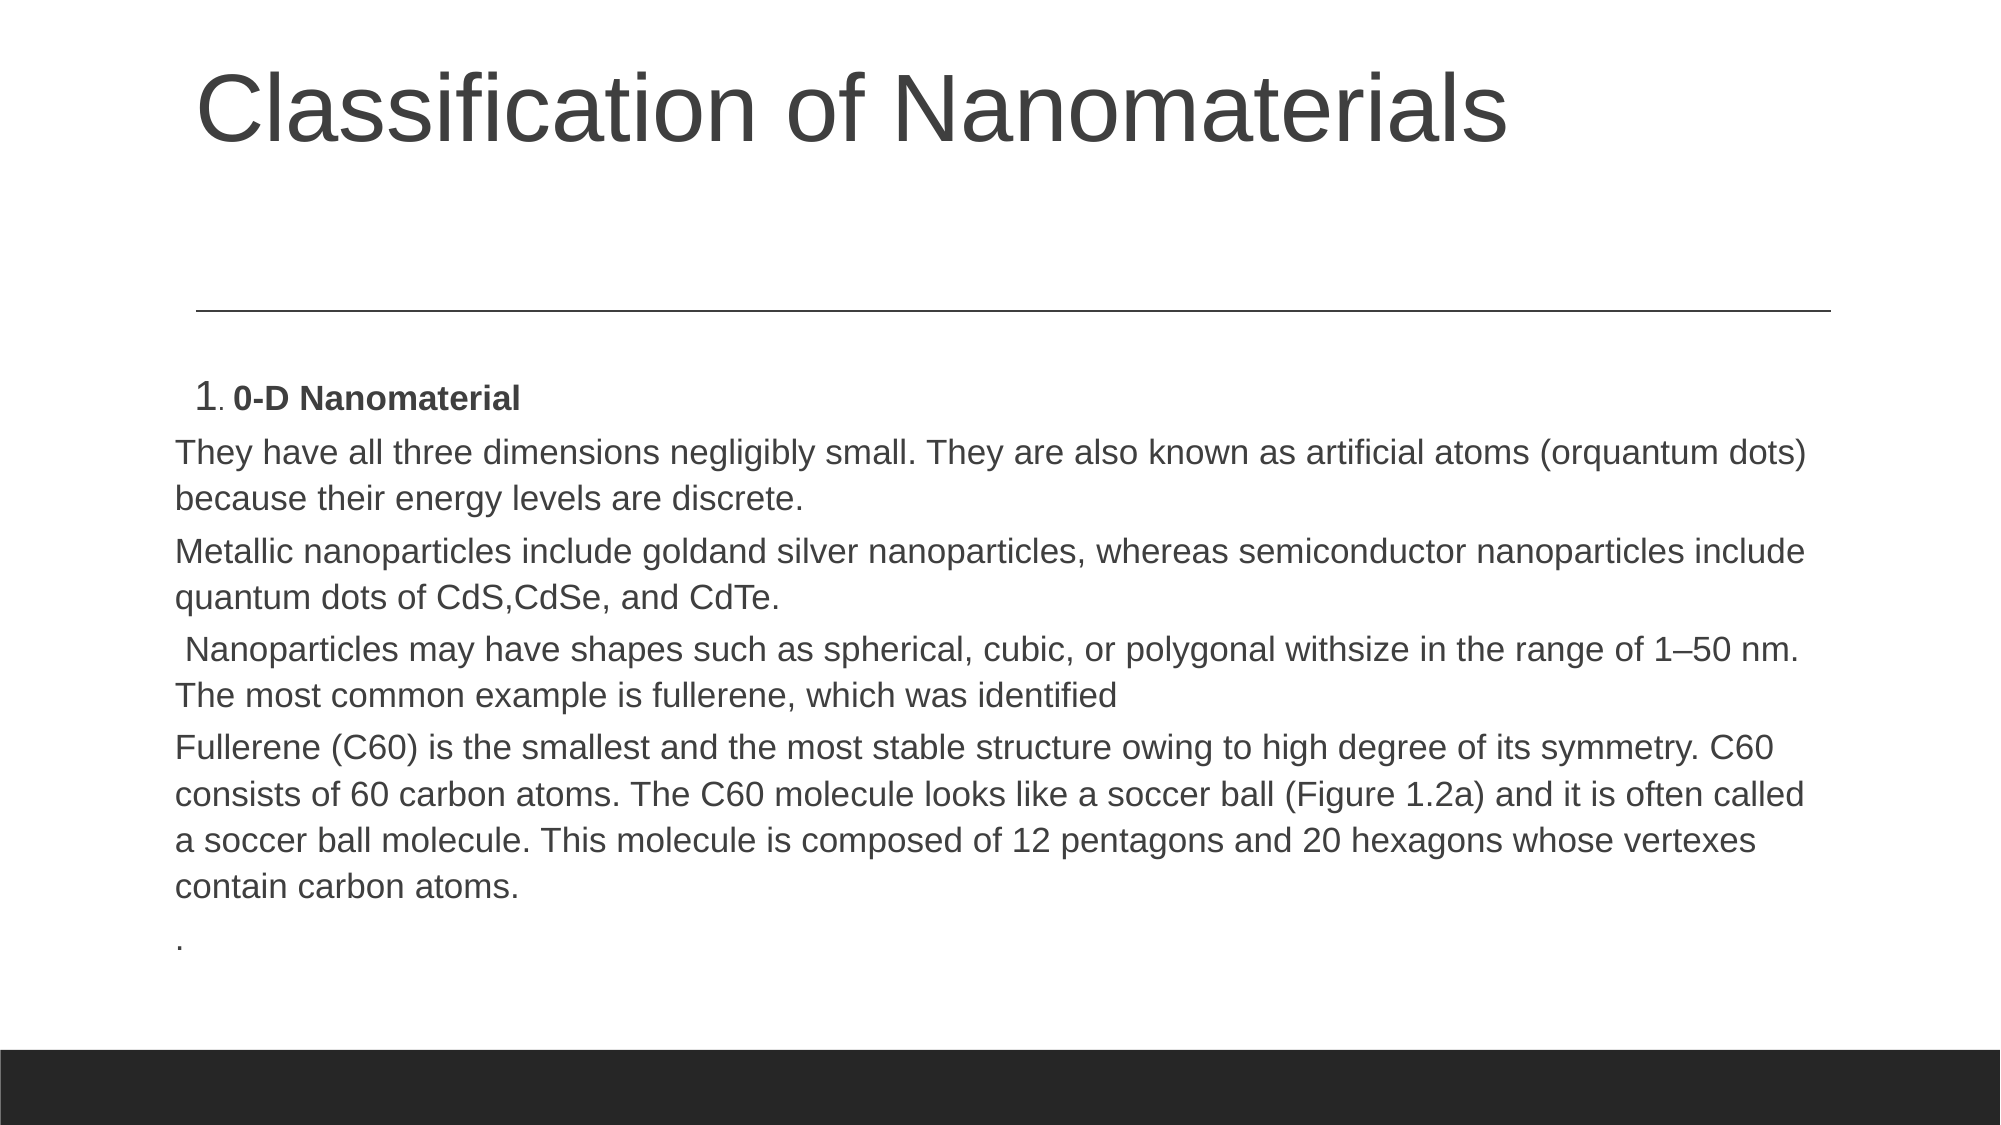

# Classification of Nanomaterials
  1. 0-D Nanomaterial
They have all three dimensions negligibly small. They are also known as artificial atoms (orquantum dots) because their energy levels are discrete.
Metallic nanoparticles include goldand silver nanoparticles, whereas semiconductor nanoparticles include quantum dots of CdS,CdSe, and CdTe.
 Nanoparticles may have shapes such as spherical, cubic, or polygonal withsize in the range of 1–50 nm. The most common example is fullerene, which was identified
Fullerene (C60) is the smallest and the most stable structure owing to high degree of its symmetry. C60 consists of 60 carbon atoms. The C60 molecule looks like a soccer ball (Figure 1.2a) and it is often called a soccer ball molecule. This molecule is composed of 12 pentagons and 20 hexagons whose vertexes contain carbon atoms.
.